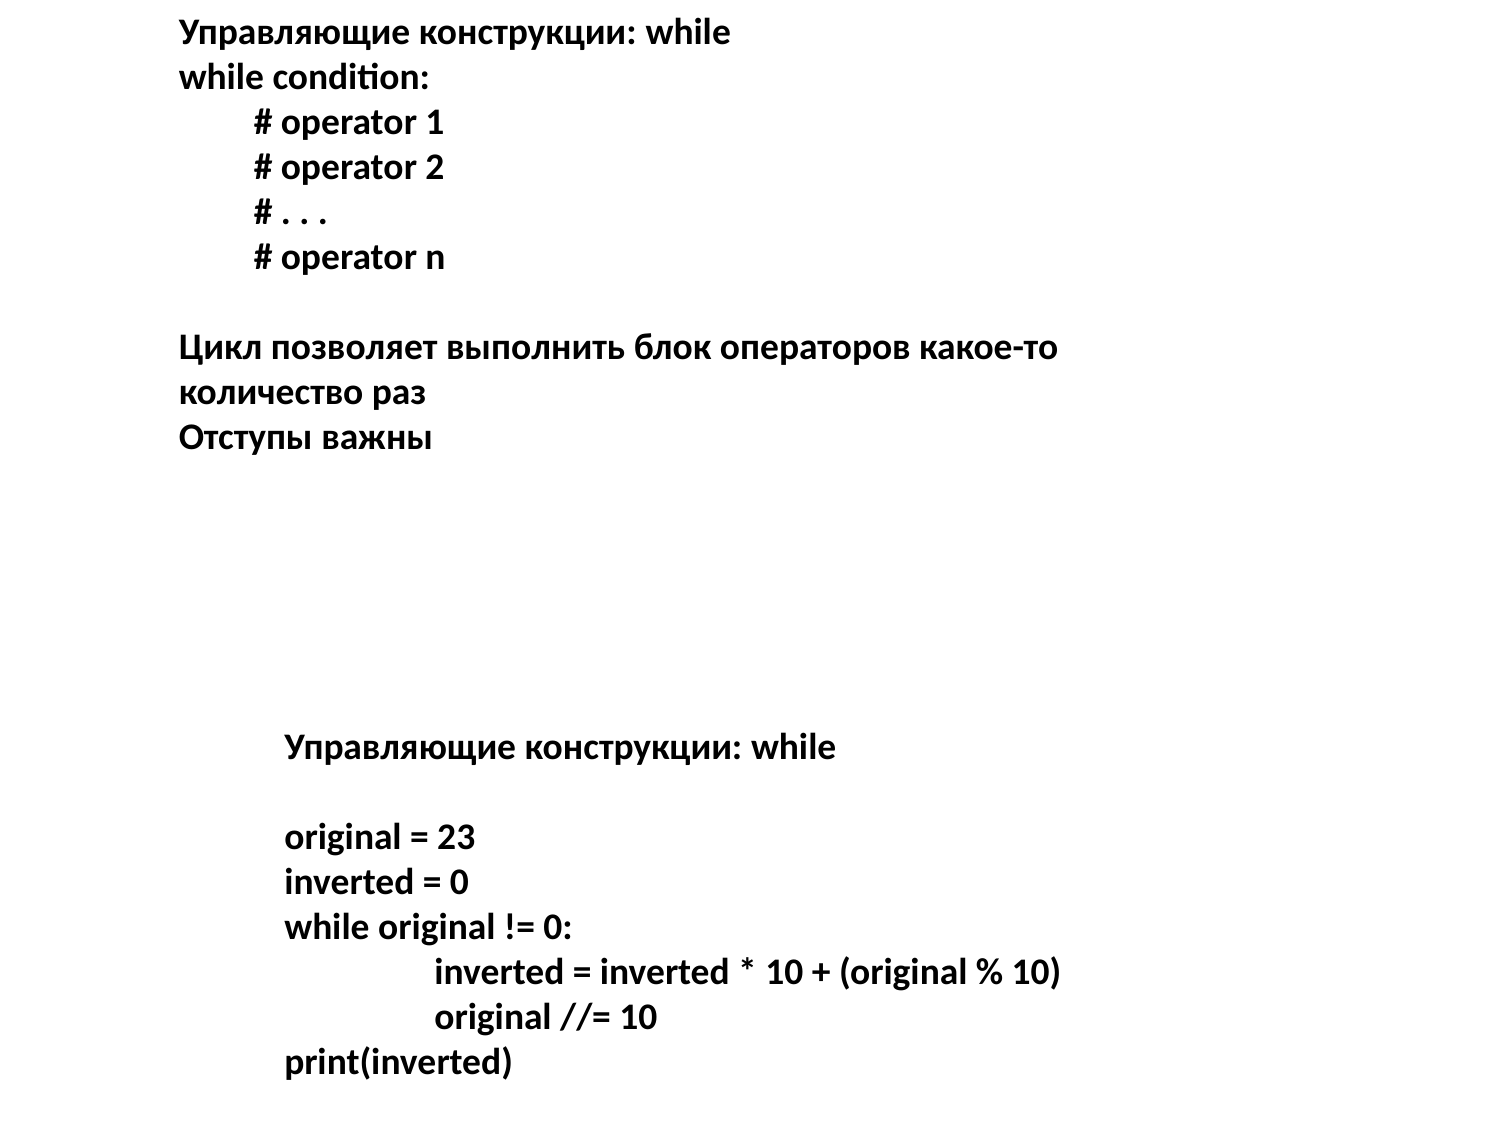

Управляющие конструкции: while
while condition:
# operator 1
# operator 2
# . . .
# operator n

Цикл позволяет выполнить блок операторов какое-то количество раз
Отступы важны
Управляющие конструкции: while

original = 23
inverted = 0
while original != 0:
	inverted = inverted * 10 + (original % 10)
	original //= 10
print(inverted)